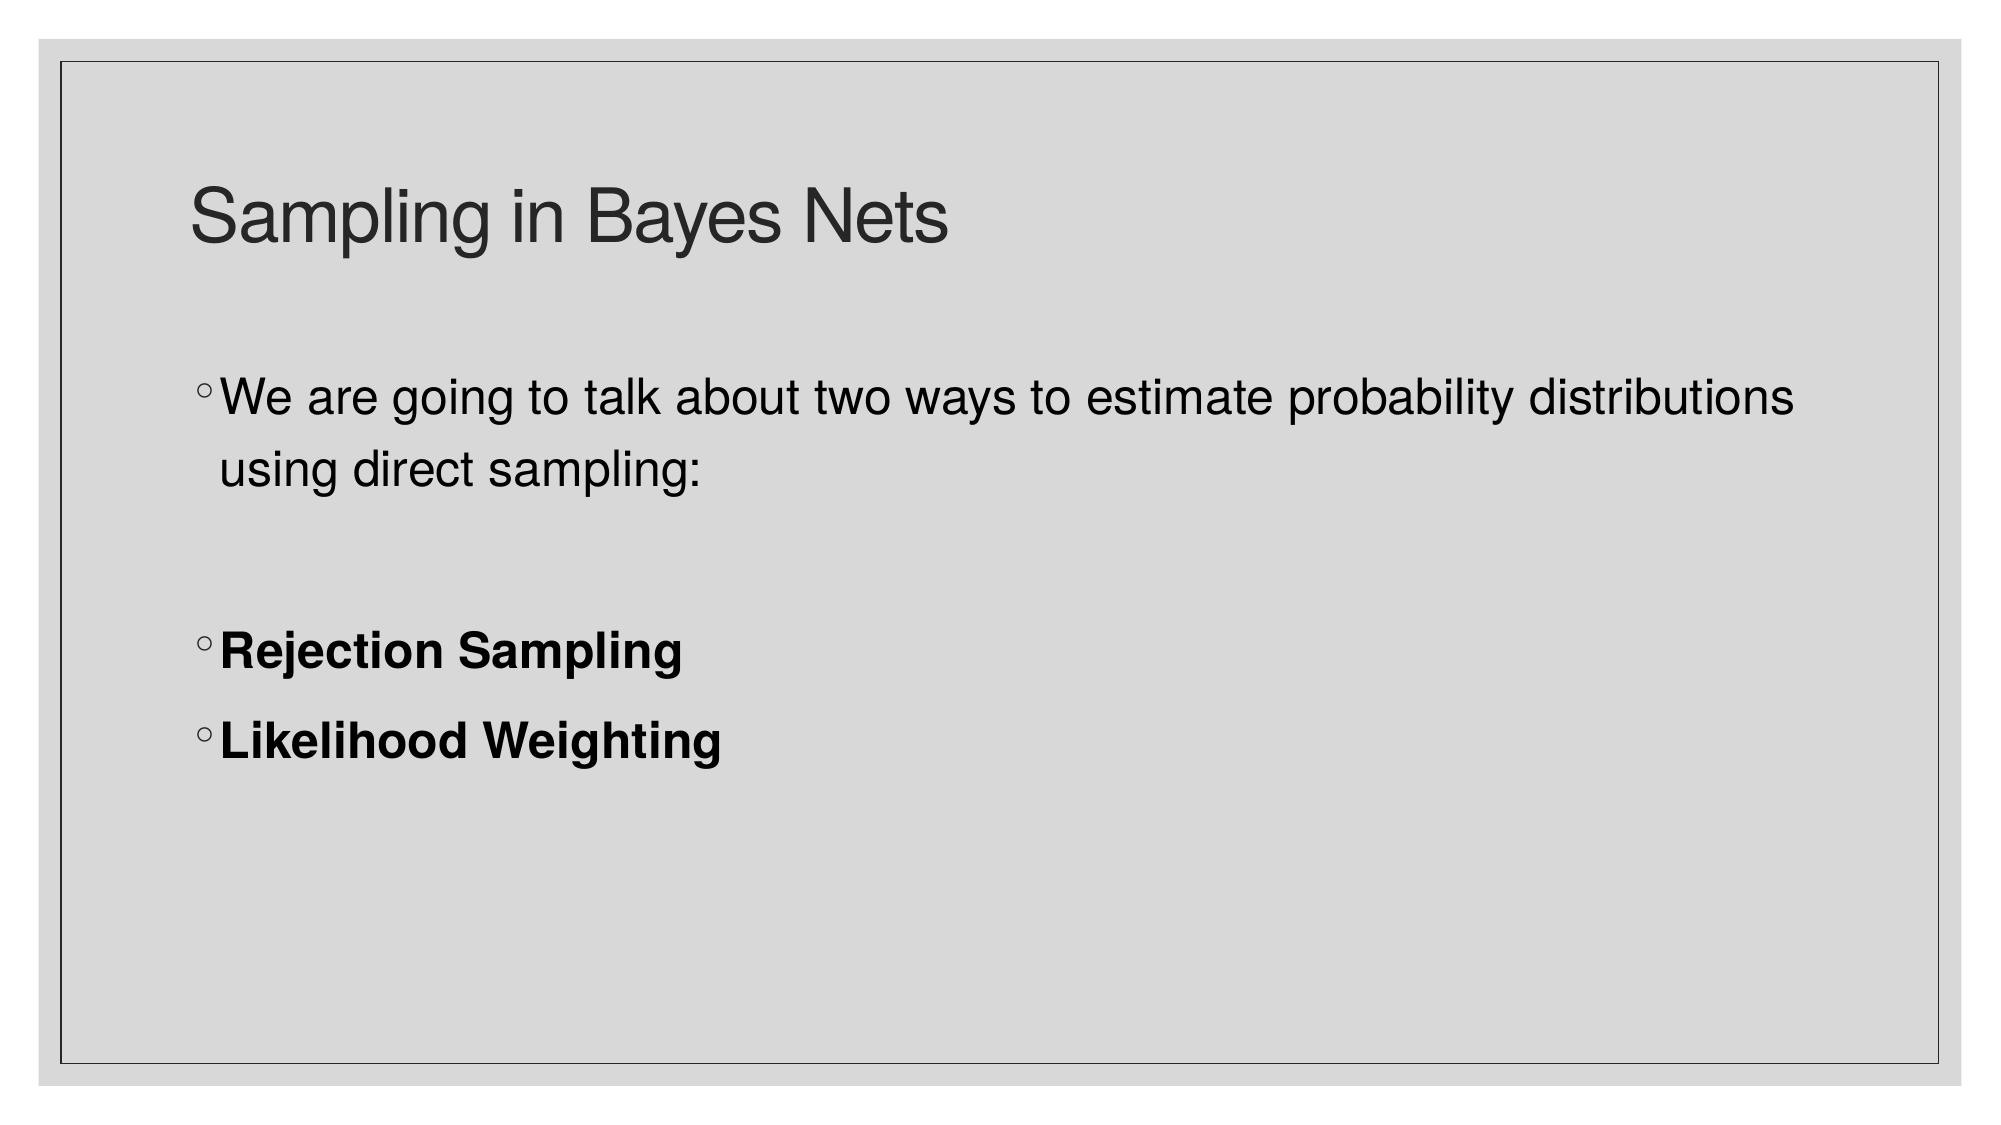

# Sampling in Bayes Nets
We are going to talk about two ways to estimate probability distributions using direct sampling:

Rejection Sampling
Likelihood Weighting